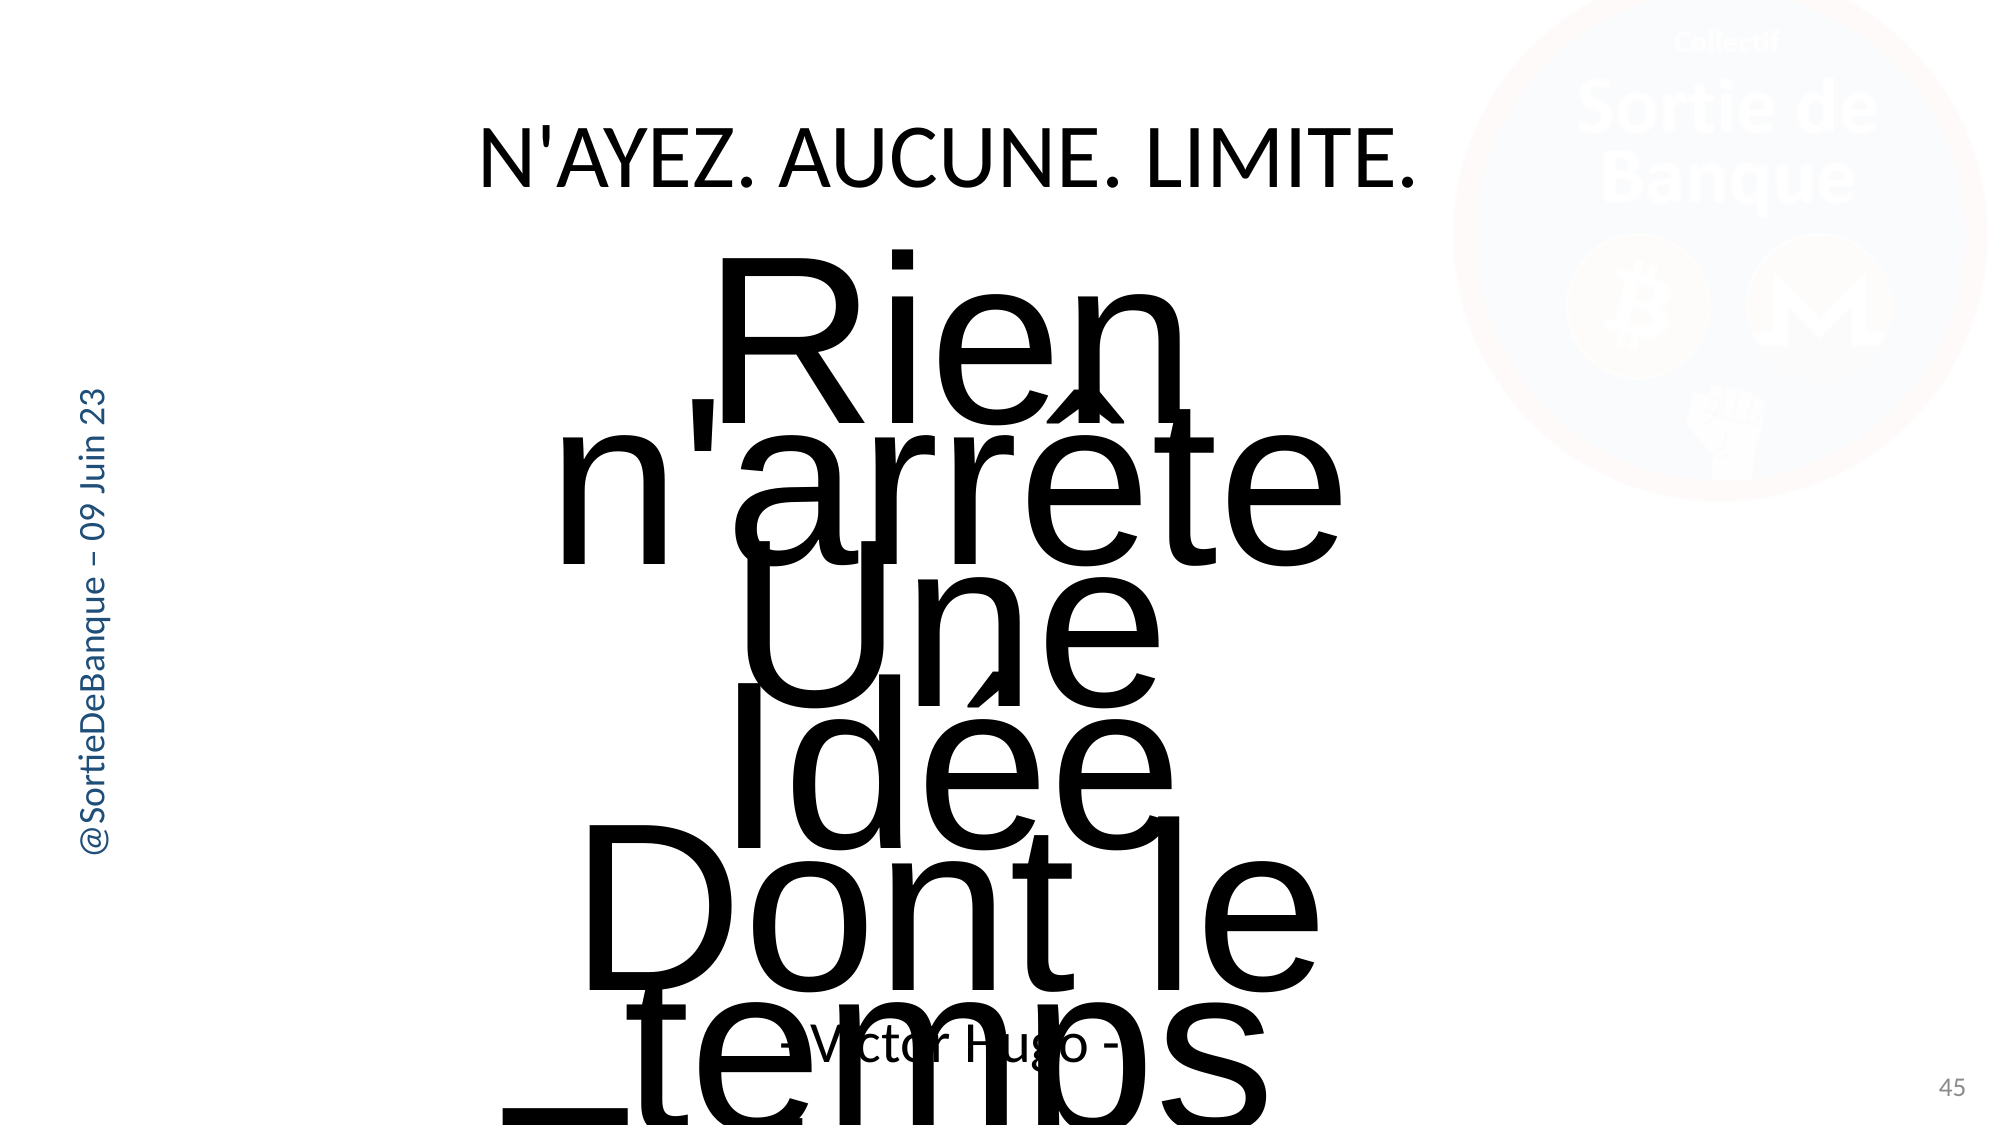

# N'AYEZ. AUCUNE. LIMITE.
Rien n'arrête
Une Idée
Dont le temps
Est venu

@SortieDeBanque – 09 Juin 23
- Victor Hugo -
45